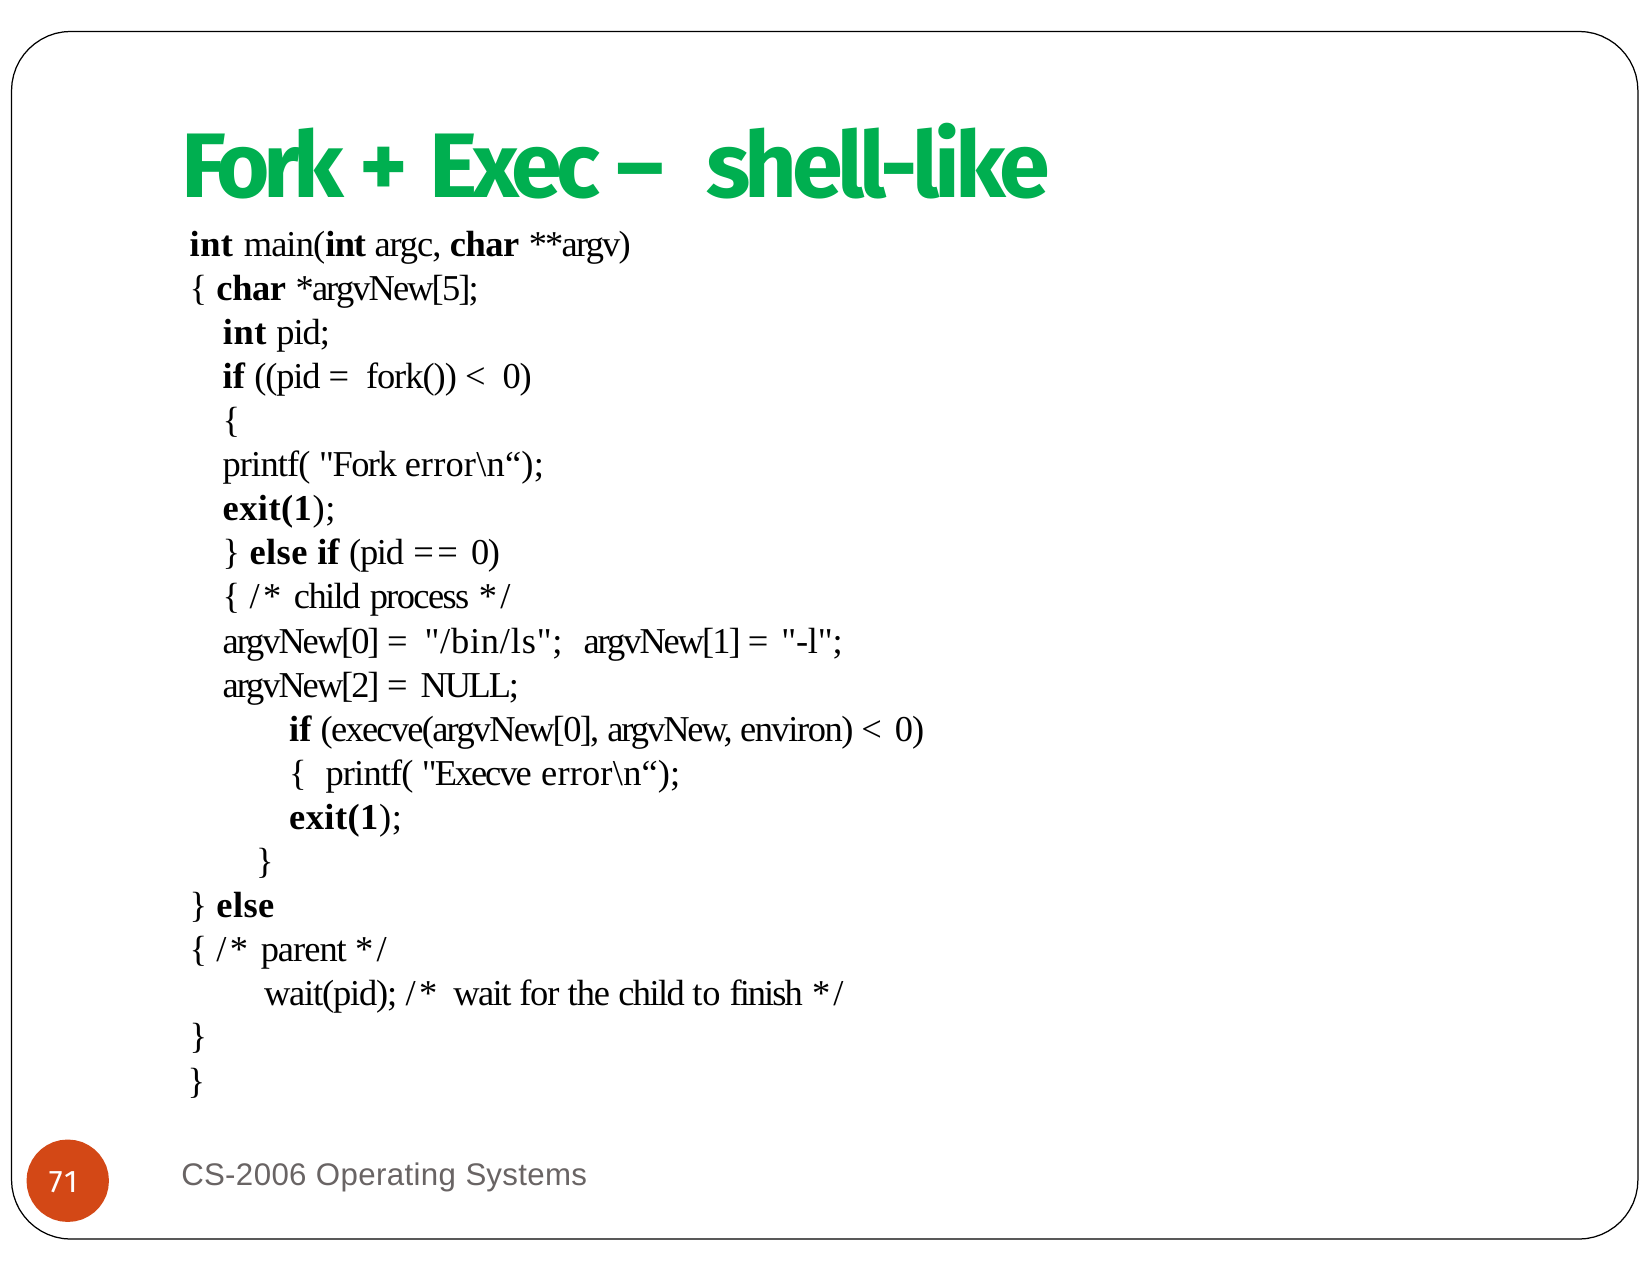

# Fork + Exec – shell-like
int main(int argc, char **argv)
{ char *argvNew[5];
int pid;
if ((pid = fork()) < 0)
{
printf( "Fork error\n“);
exit(1);
} else if (pid == 0)
{ /* child process */
argvNew[0] = "/bin/ls";  argvNew[1] = "-l";
argvNew[2] = NULL;
if (execve(argvNew[0], argvNew, environ) < 0)
{  printf( "Execve error\n“);
exit(1);
}
} else
{ /* parent */
wait(pid); /* wait for the child to finish */
}
}

CS-2006 Operating Systems
71